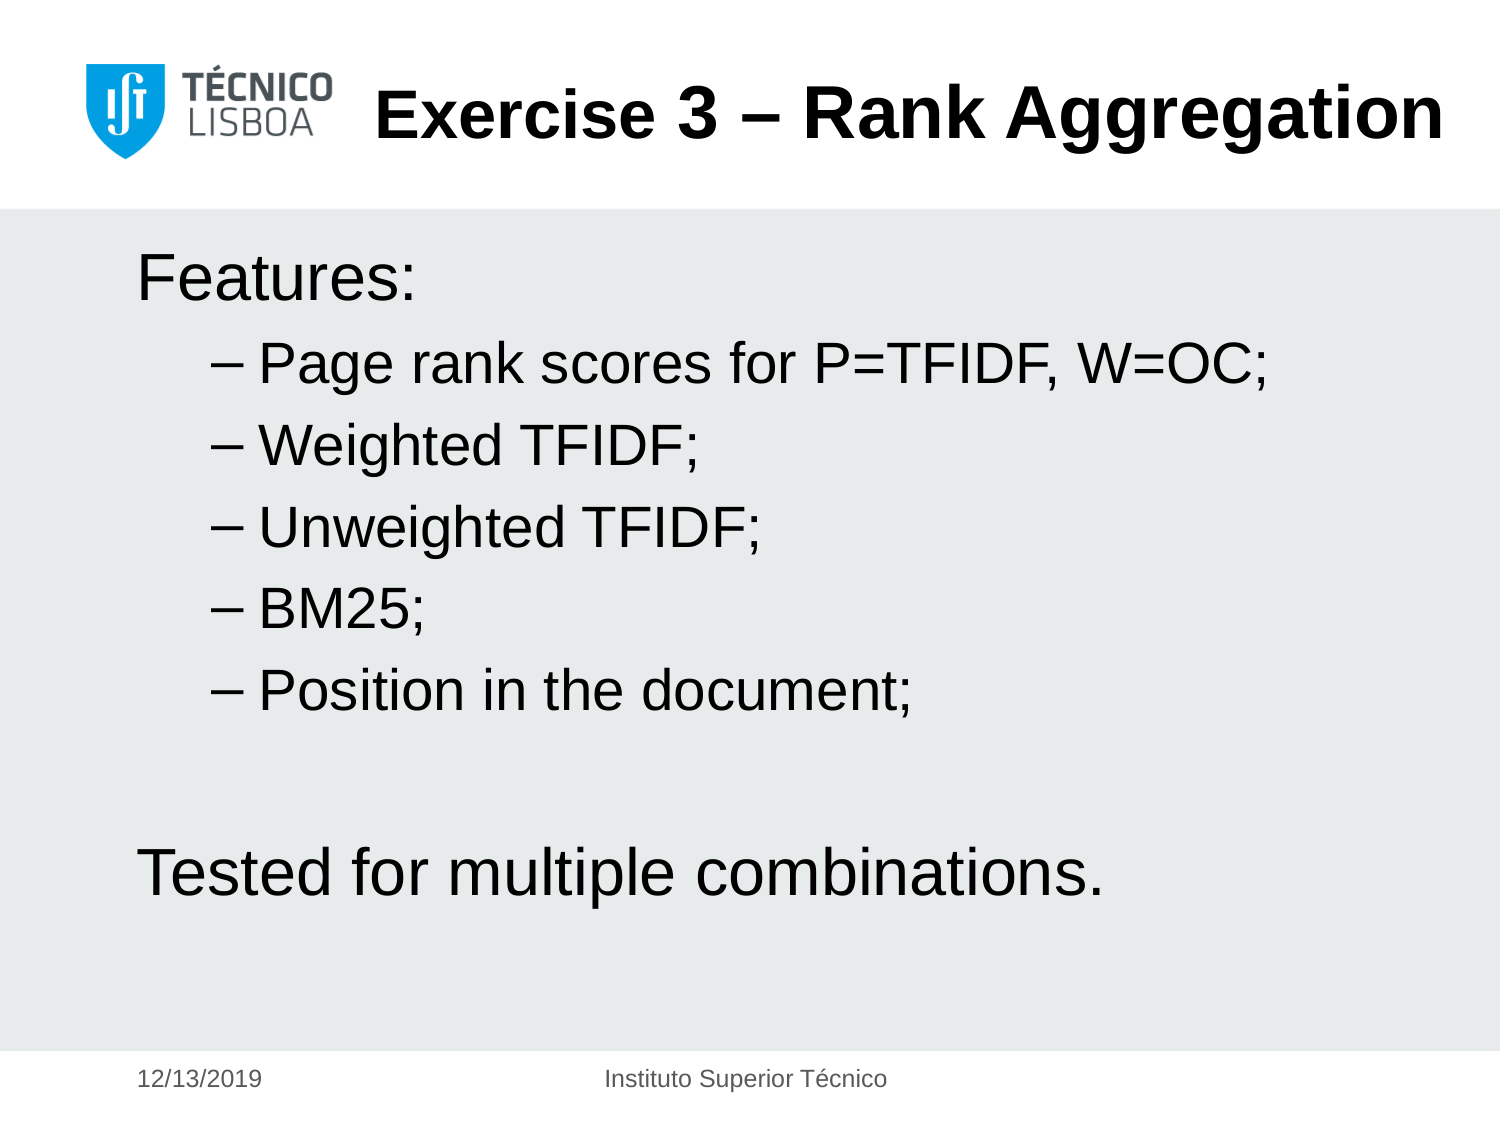

Exercise 3 – Rank Aggregation
Features:
Page rank scores for P=TFIDF, W=OC;
Weighted TFIDF;
Unweighted TFIDF;
BM25;
Position in the document;

Tested for multiple combinations.
12/13/2019
Instituto Superior Técnico